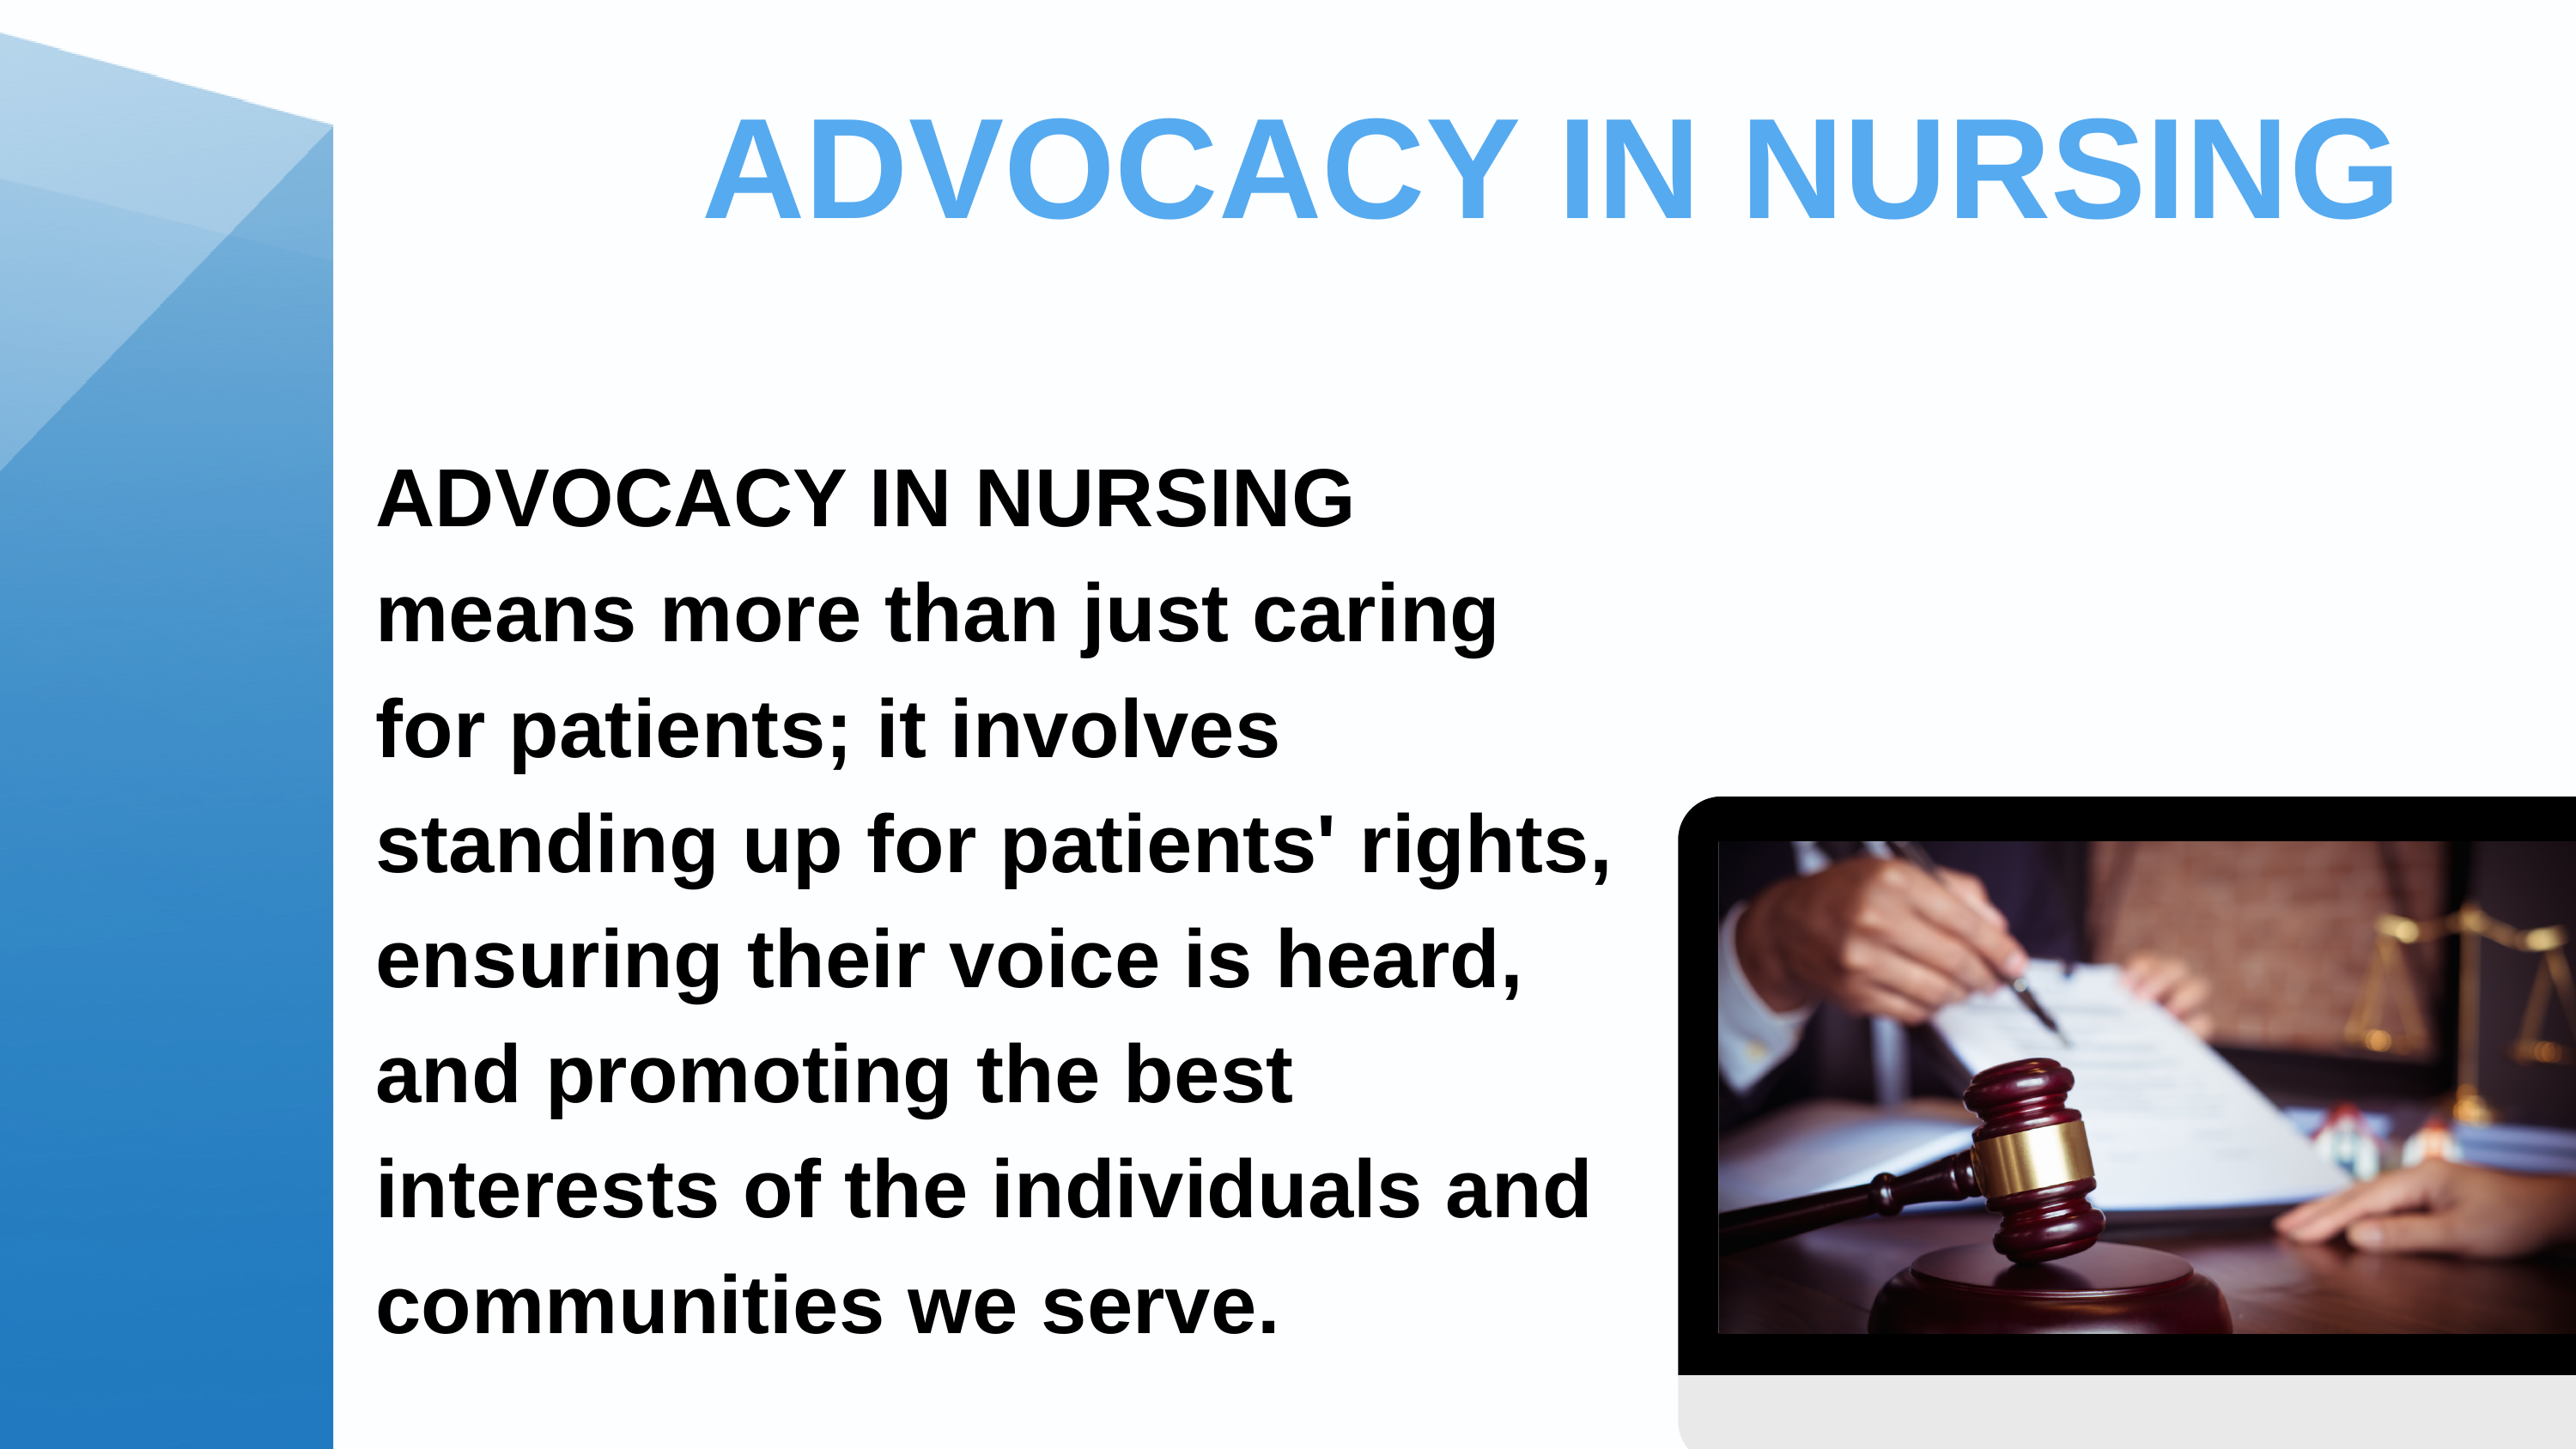

ADVOCACY IN NURSING

ADVOCACY IN NURSING means more than just caring for patients; it involves standing up for patients' rights, ensuring their voice is heard, and promoting the best interests of the individuals and communities we serve.